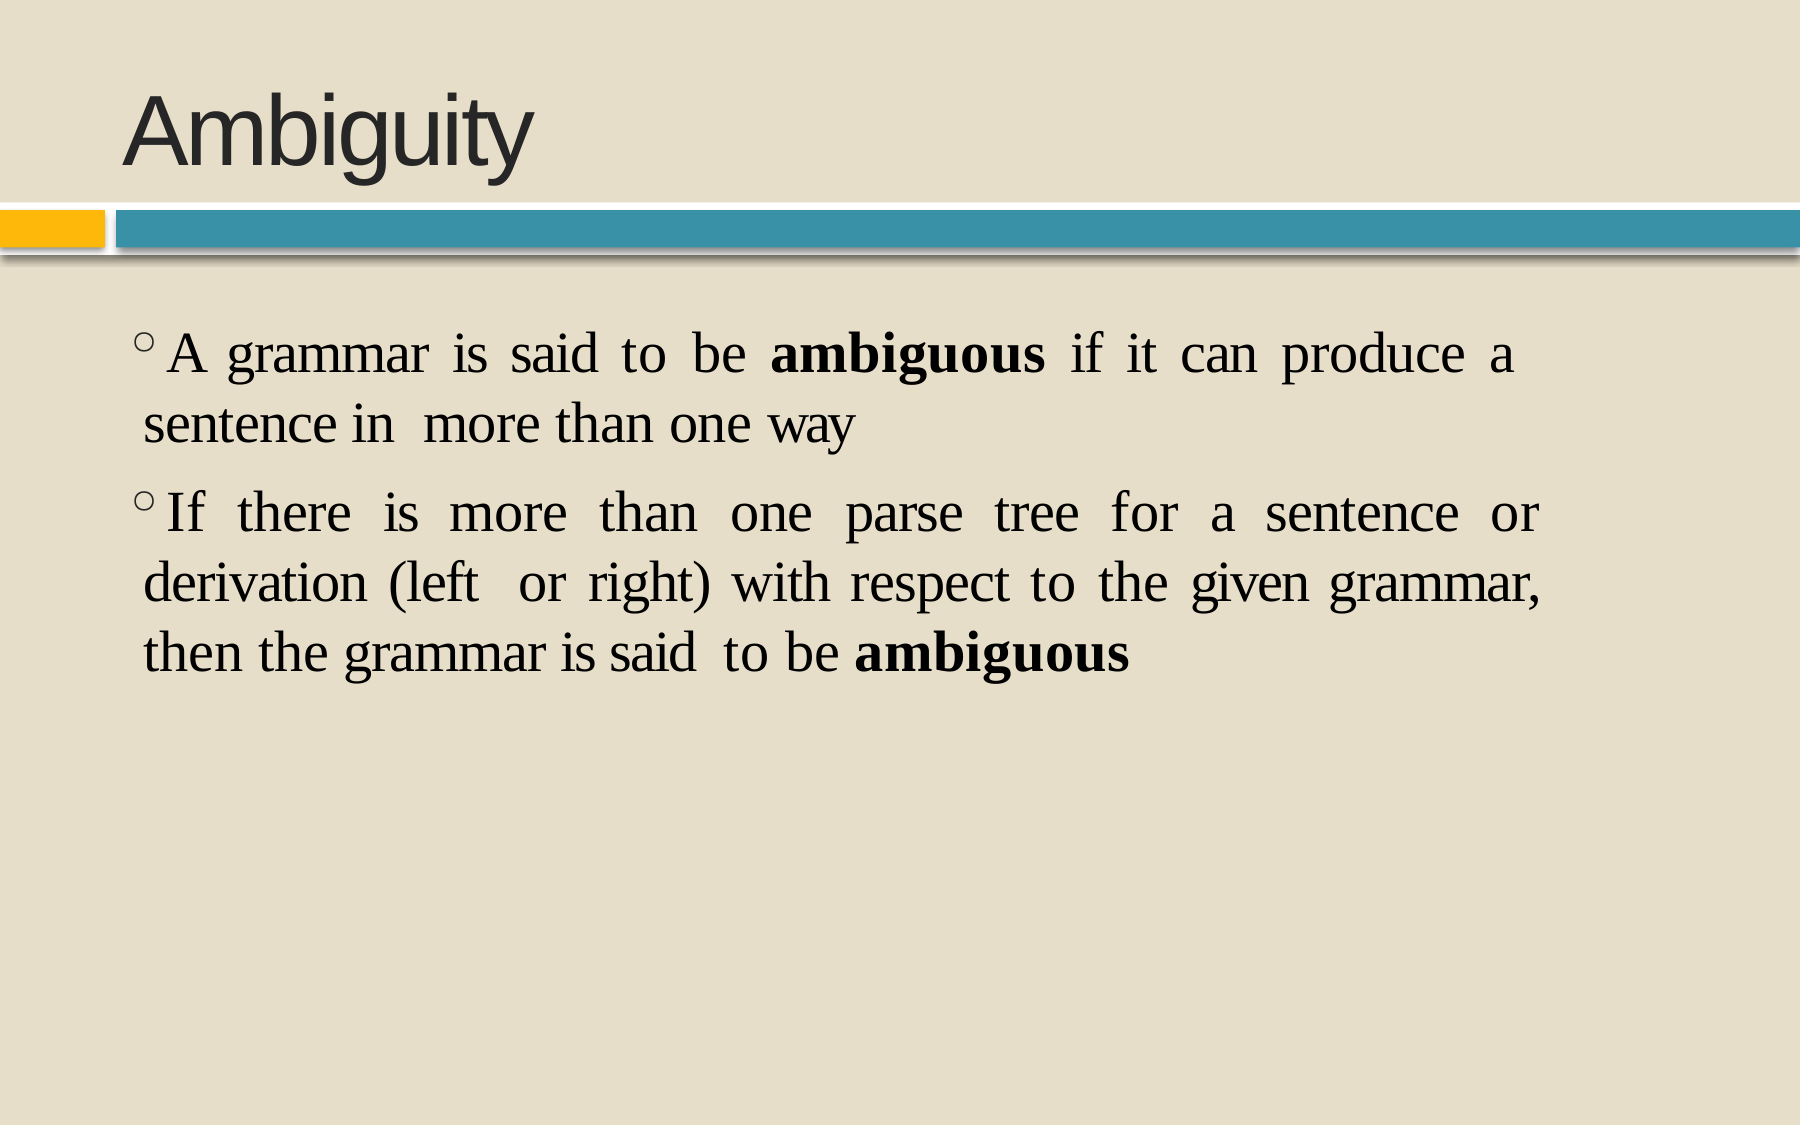

# Ambiguity
A grammar is said to be ambiguous if it can produce a sentence in  more than one way
If there is more than one parse tree for a sentence or derivation (left  or right) with respect to the given grammar, then the grammar is said  to be ambiguous